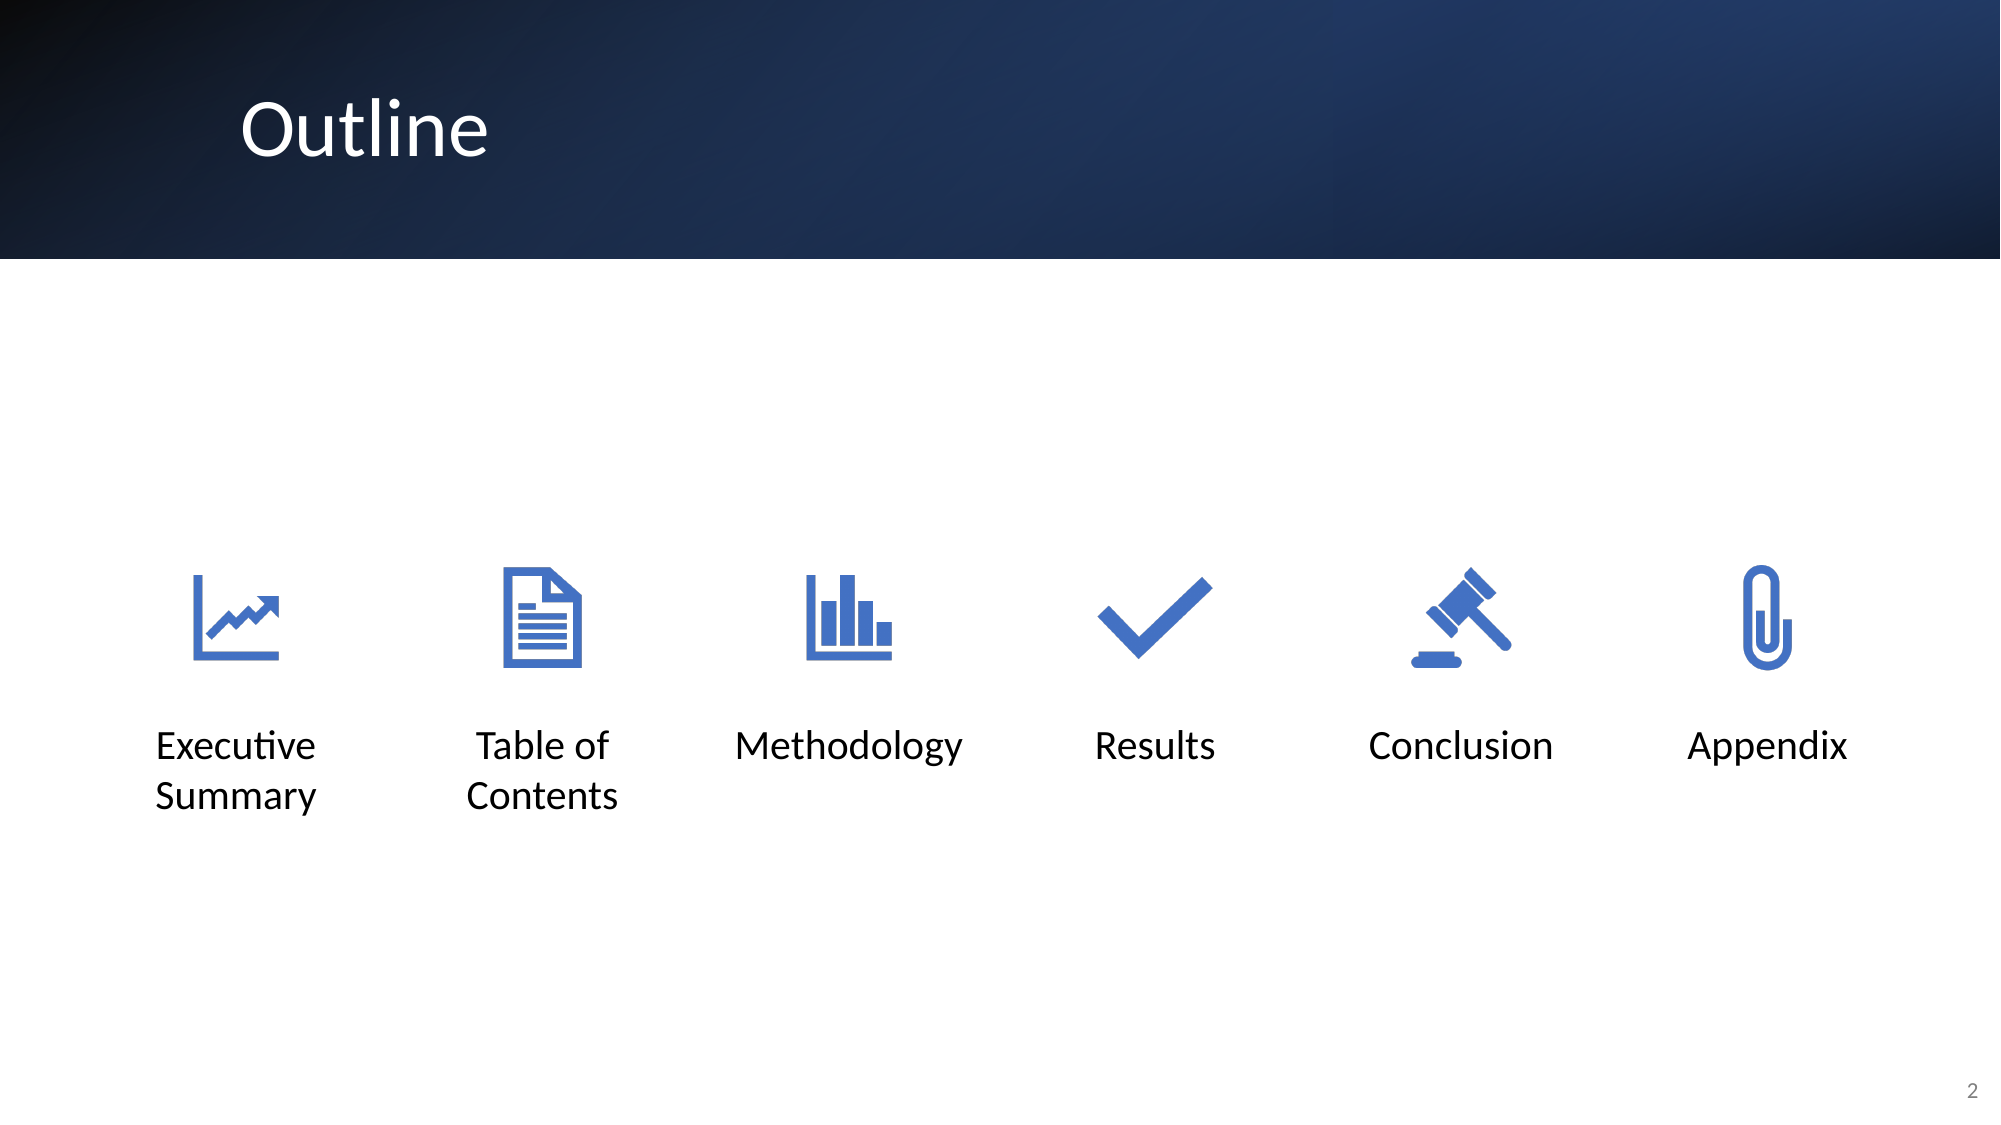

Outline
Executive Summary
Table of Contents
Methodology
Results
Conclusion
Appendix
2